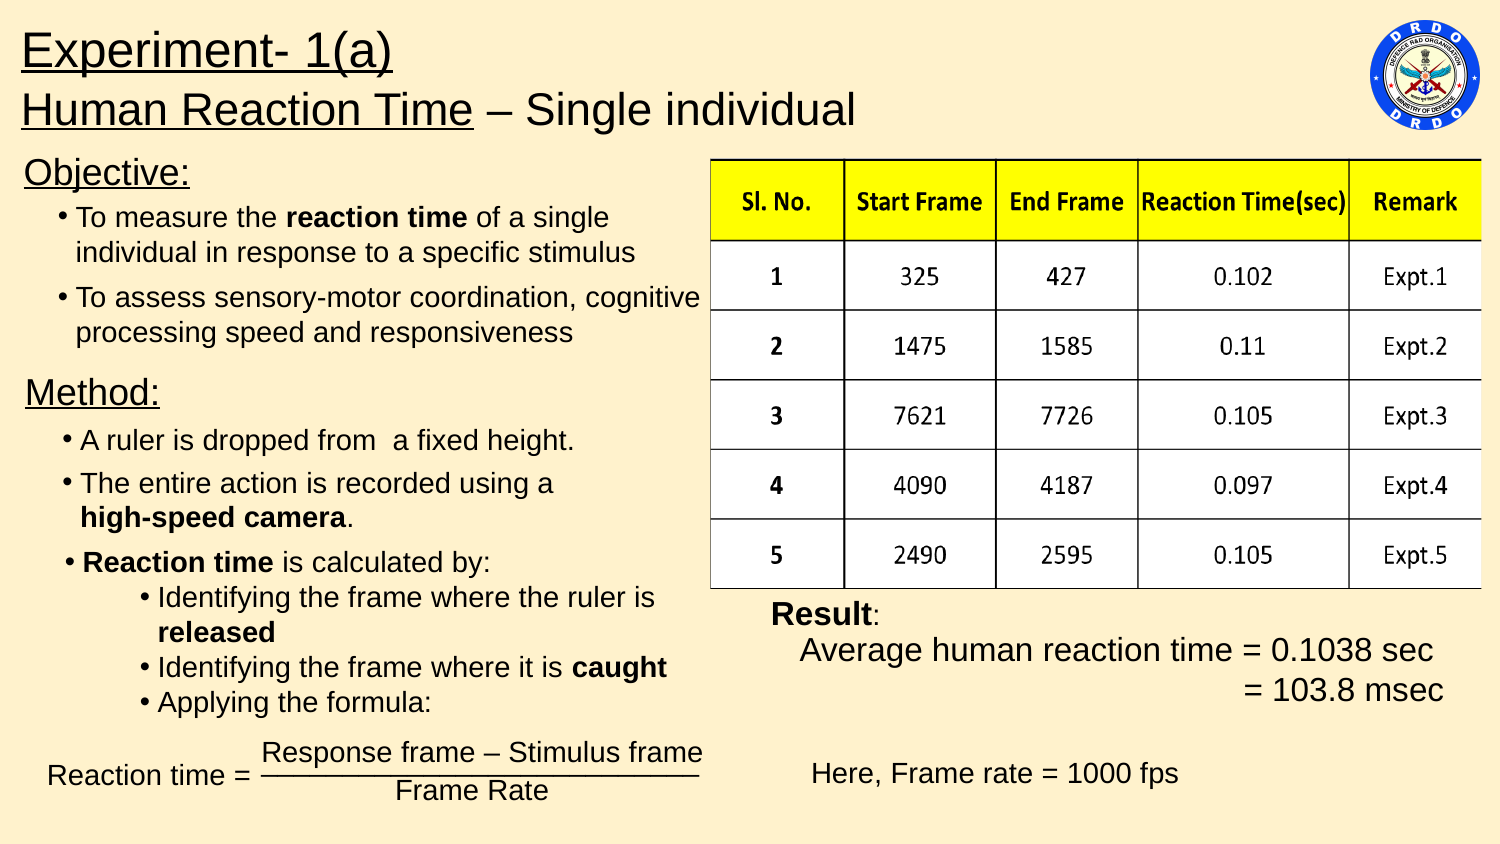

Experiment- 1(a)
Human Reaction Time – Single individual
Objective:

To measure the reaction time of a single individual in response to a specific stimulus
To assess sensory-motor coordination, cognitive processing speed and responsiveness
Method:
A ruler is dropped from  a fixed height.
The entire action is recorded using a high-speed camera.
Reaction time is calculated by:
Identifying the frame where the ruler is released
Identifying the frame where it is caught
Applying the formula:
Result:
Average human reaction time = 0.1038 sec
                                                = 103.8 msec
Response frame – Stimulus frame
___________________________
Here, Frame rate = 1000 fps
Reaction time =
Frame Rate